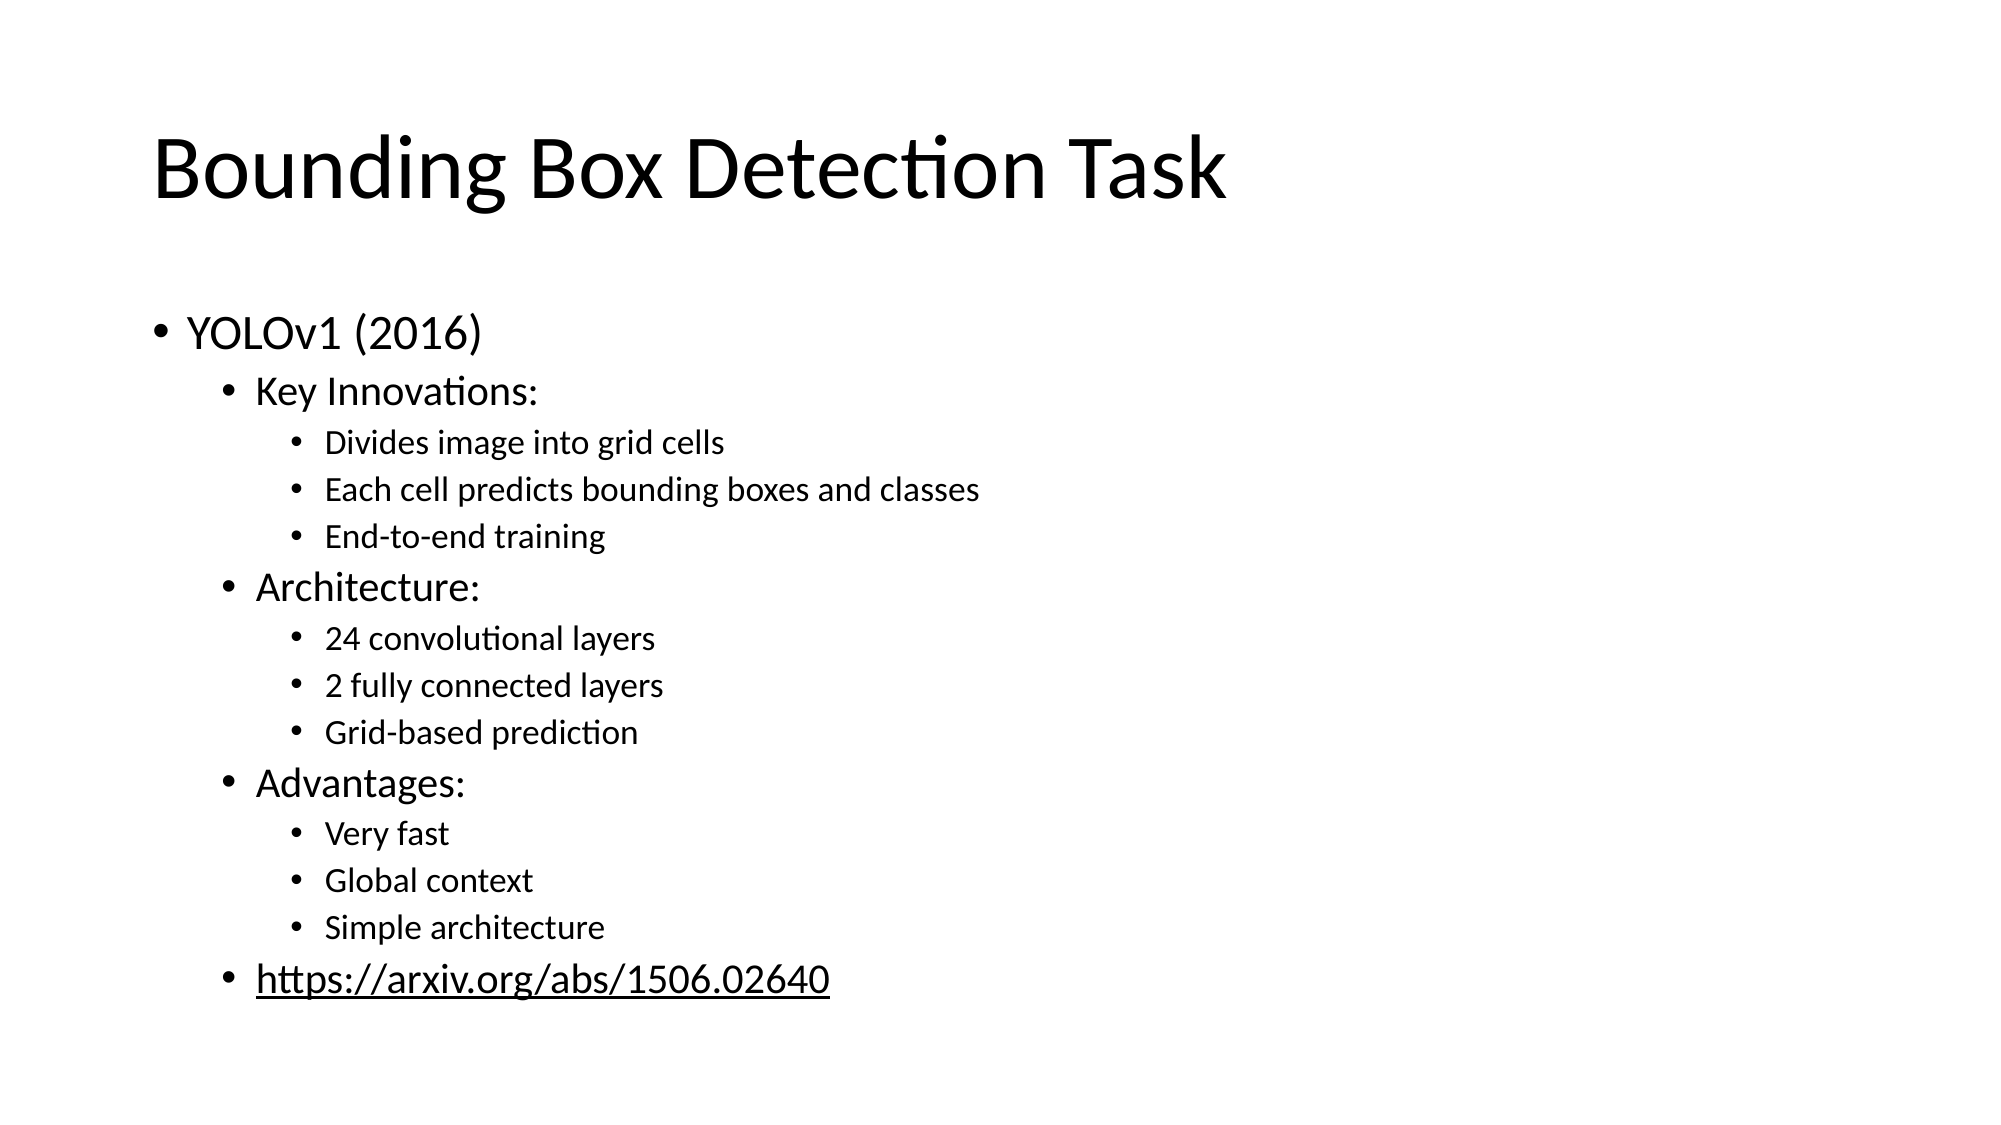

# Bounding Box Detection Task
YOLOv1 (2016)
Key Innovations:
Divides image into grid cells
Each cell predicts bounding boxes and classes
End-to-end training
Architecture:
24 convolutional layers
2 fully connected layers
Grid-based prediction
Advantages:
Very fast
Global context
Simple architecture
https://arxiv.org/abs/1506.02640